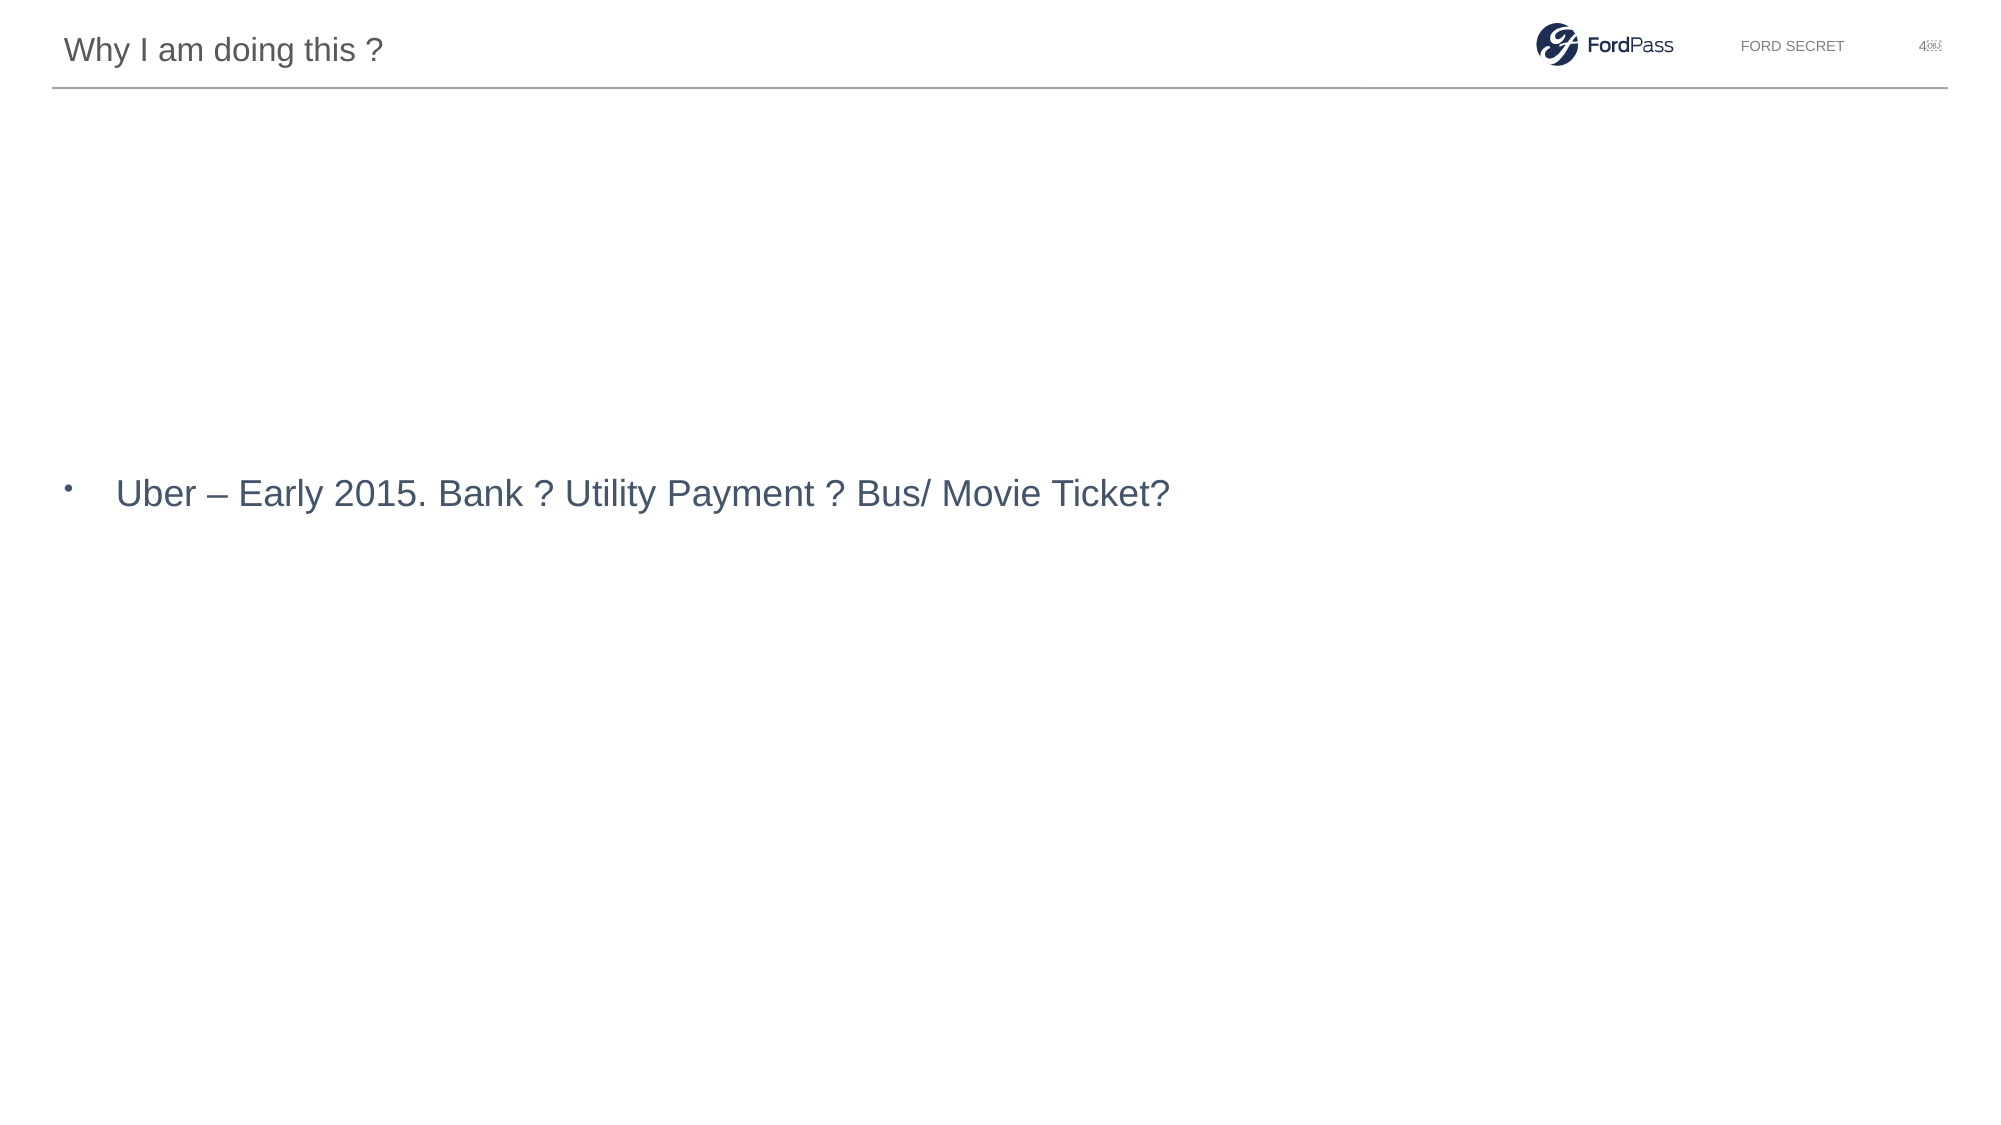

Why I am doing this ?

Uber – Early 2015. Bank ? Utility Payment ? Bus/ Movie Ticket?